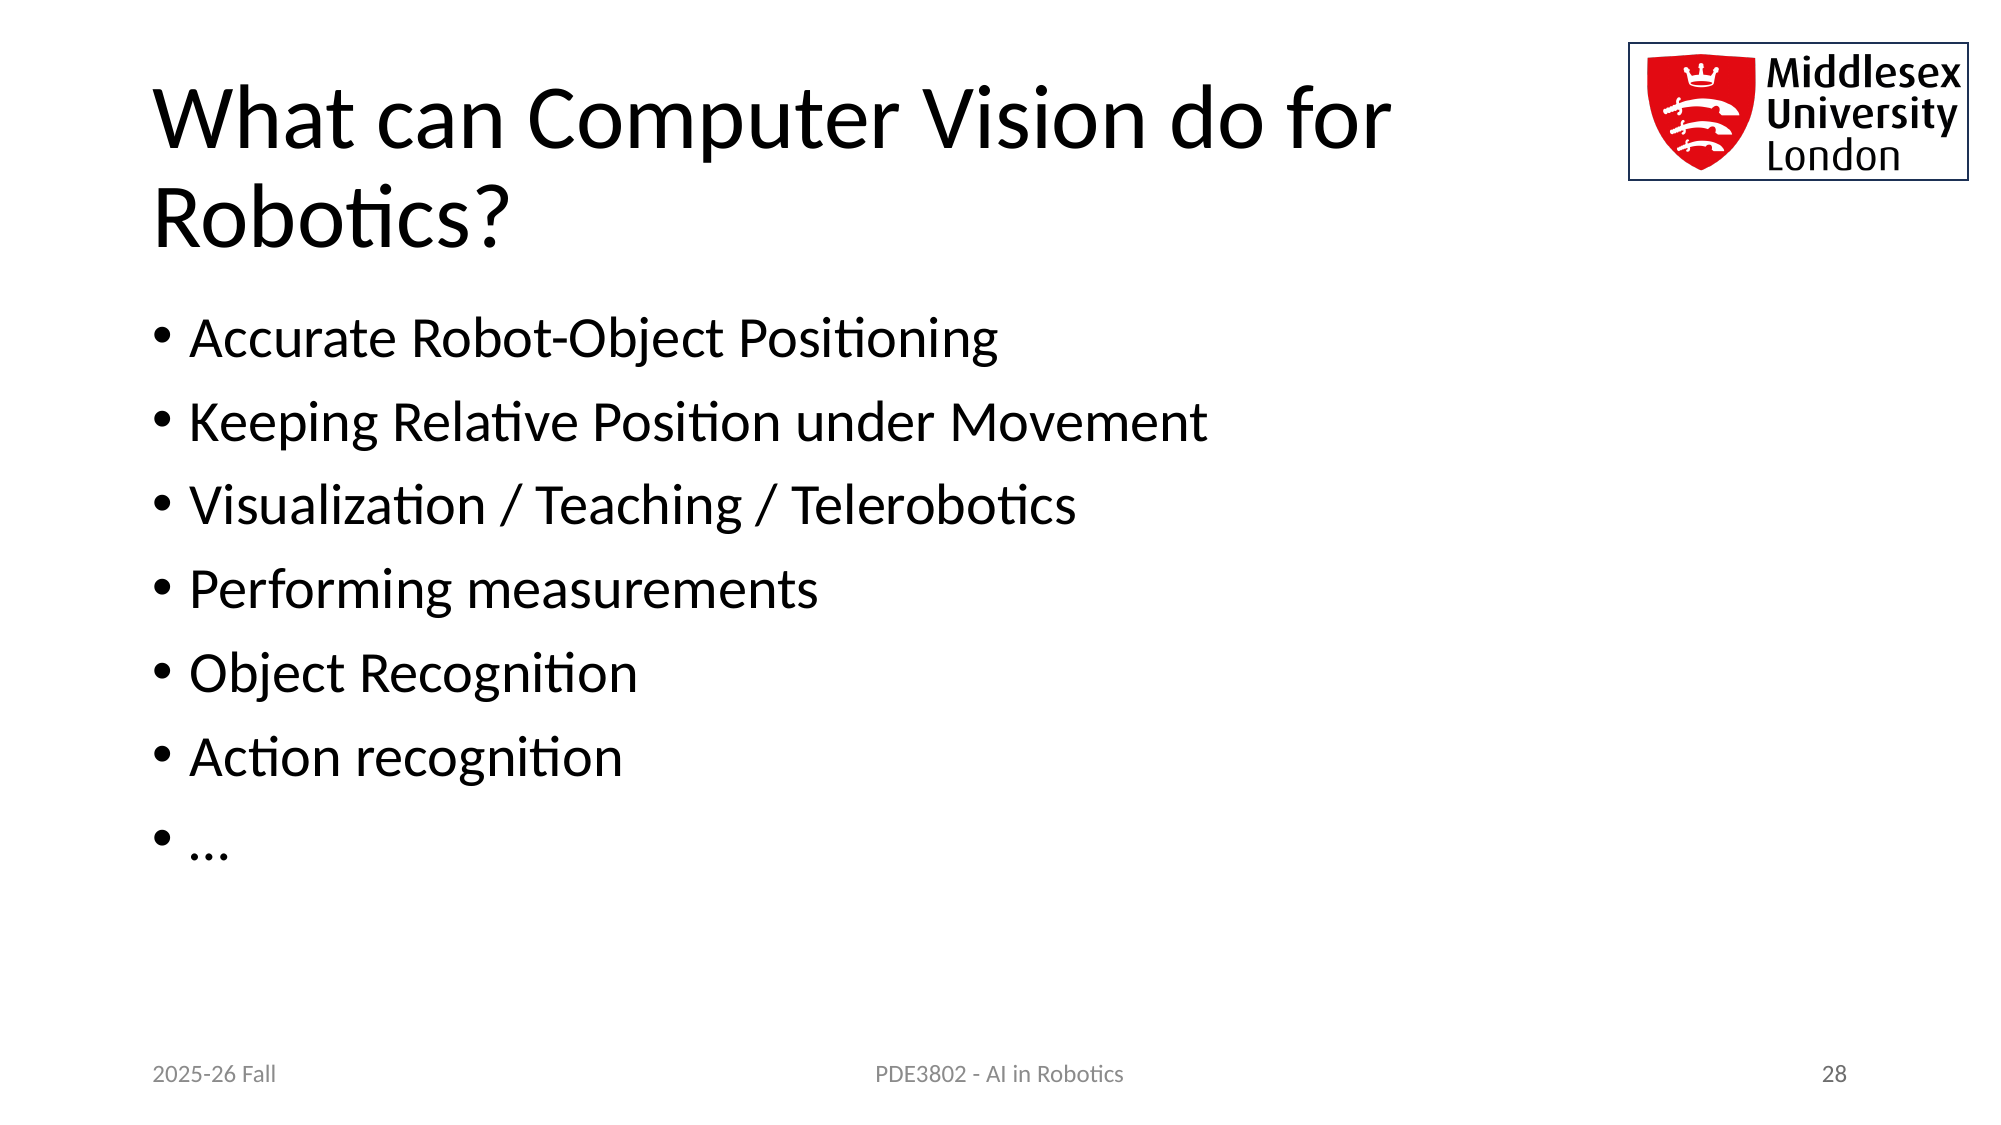

# What can Computer Vision do for Robotics?
Accurate Robot-Object Positioning
Keeping Relative Position under Movement
Visualization / Teaching / Telerobotics
Performing measurements
Object Recognition
Action recognition
…

2025-26 Fall
 28
PDE3802 - AI in Robotics